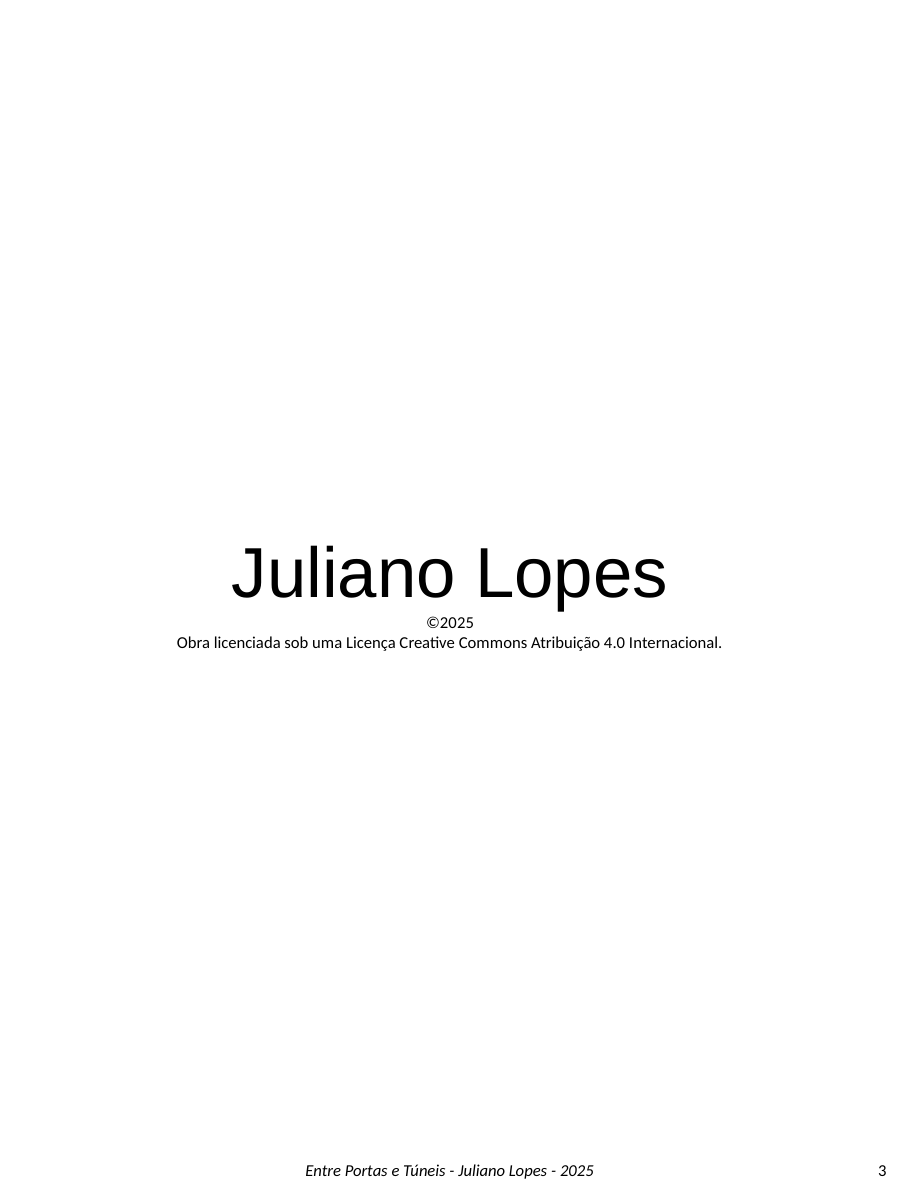

Juliano Lopes
©2025
Obra licenciada sob uma Licença Creative Commons Atribuição 4.0 Internacional.
3